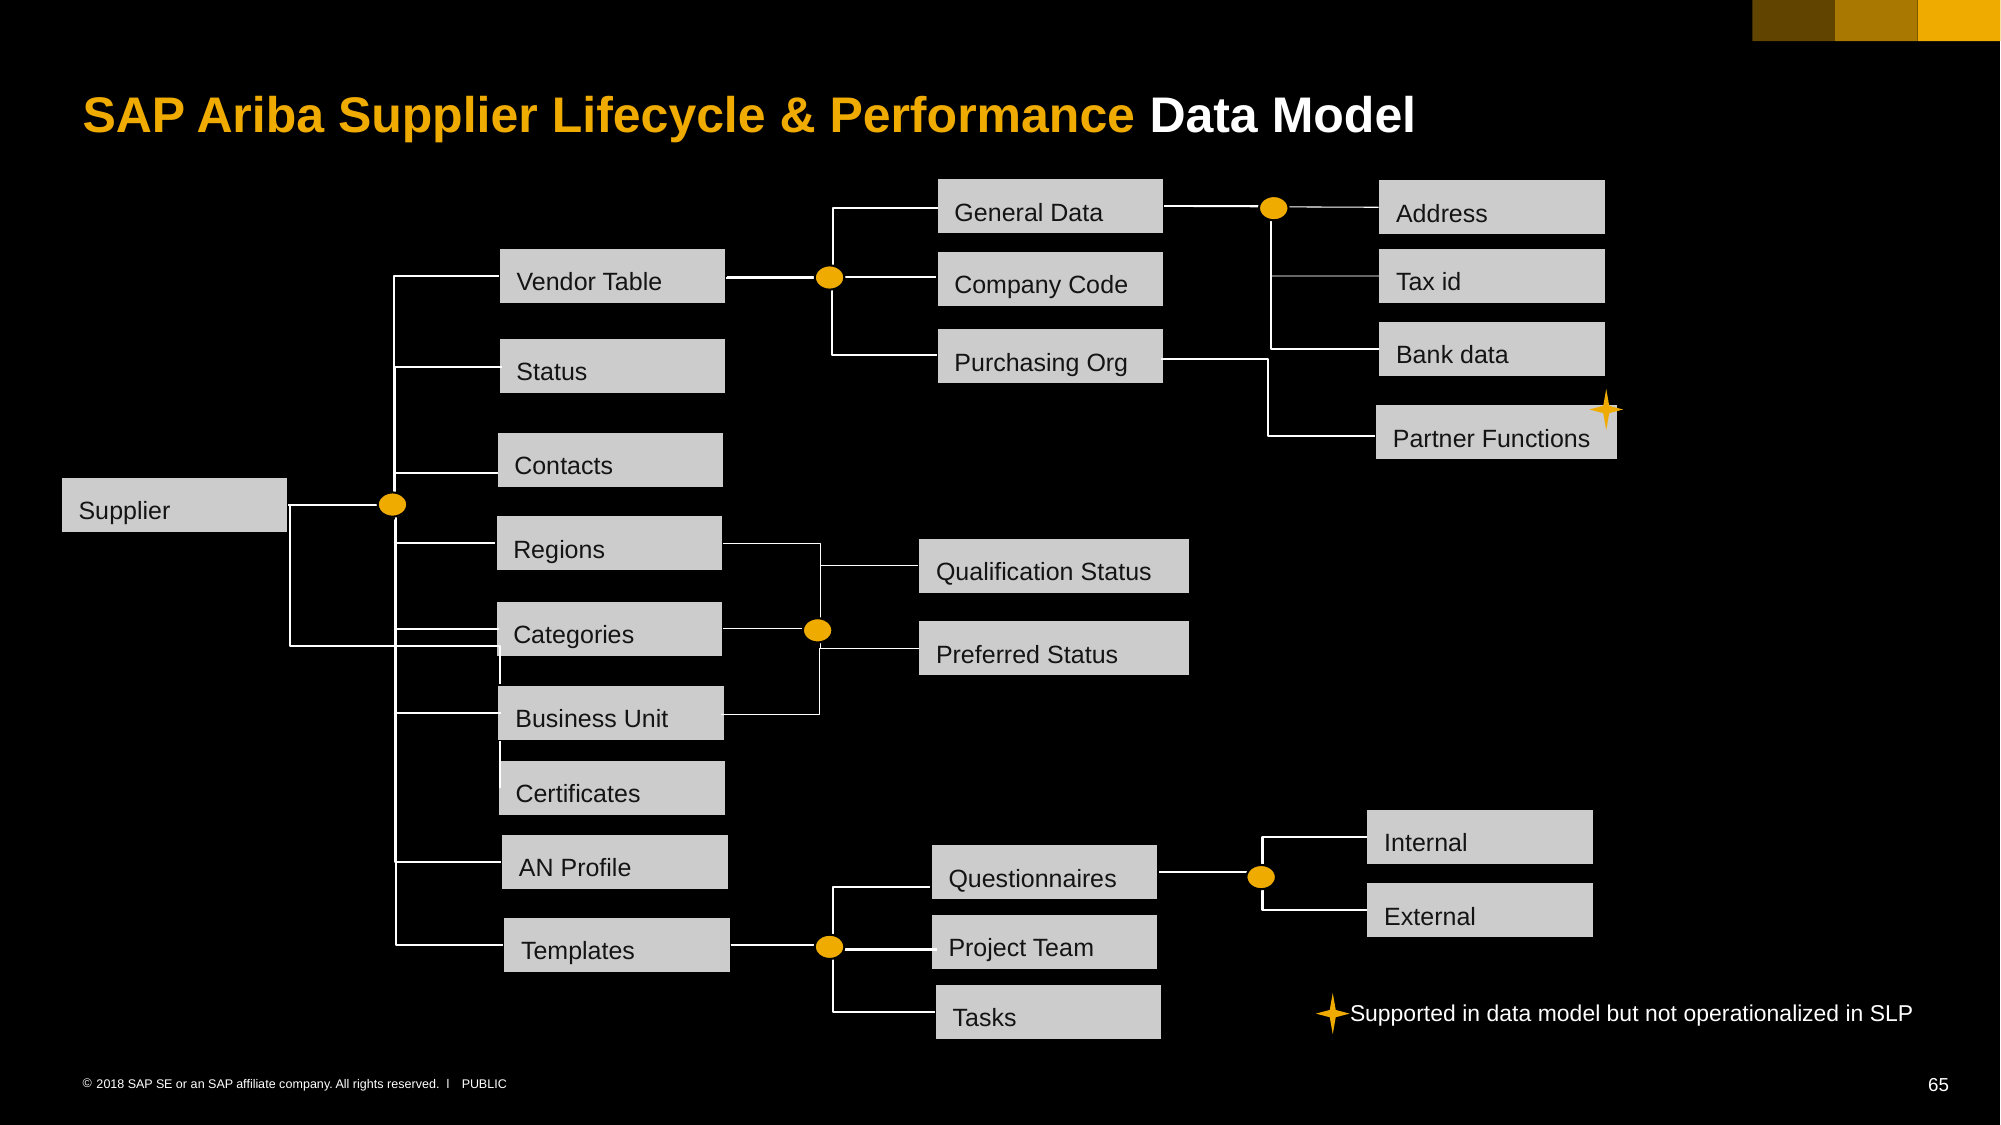

# SAP Ariba Supplier Lifecycle & Performance Data Model
General Data
Address

Tax id
Vendor Table
Company Code

Bank data
Purchasing Org
Status

Partner Functions
Contacts
Supplier

Regions
Qualification Status
Categories

Preferred Status
Business Unit
Certificates
Internal
AN Profile
Questionnaires

External
Project Team
Templates

Tasks

Supported in data model but not operationalized in SLP